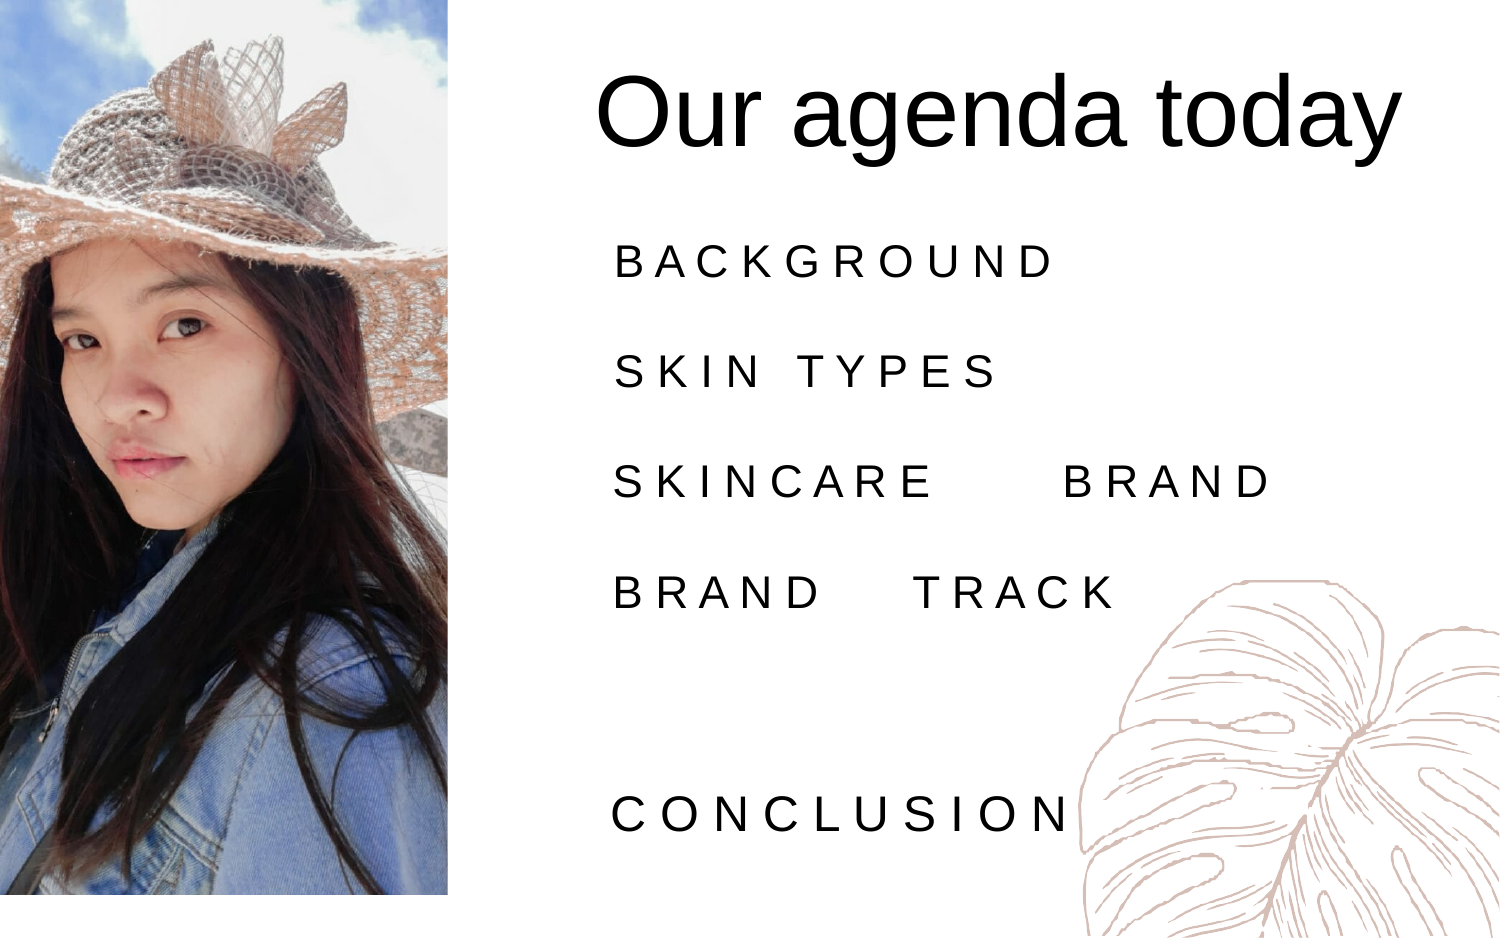

# Our agenda today
B A C K G R O U N D

S K I N   T Y P E S

S K I N C A R E	B R A N D

B R A N D	T R A C K

C O N C L U S I O N